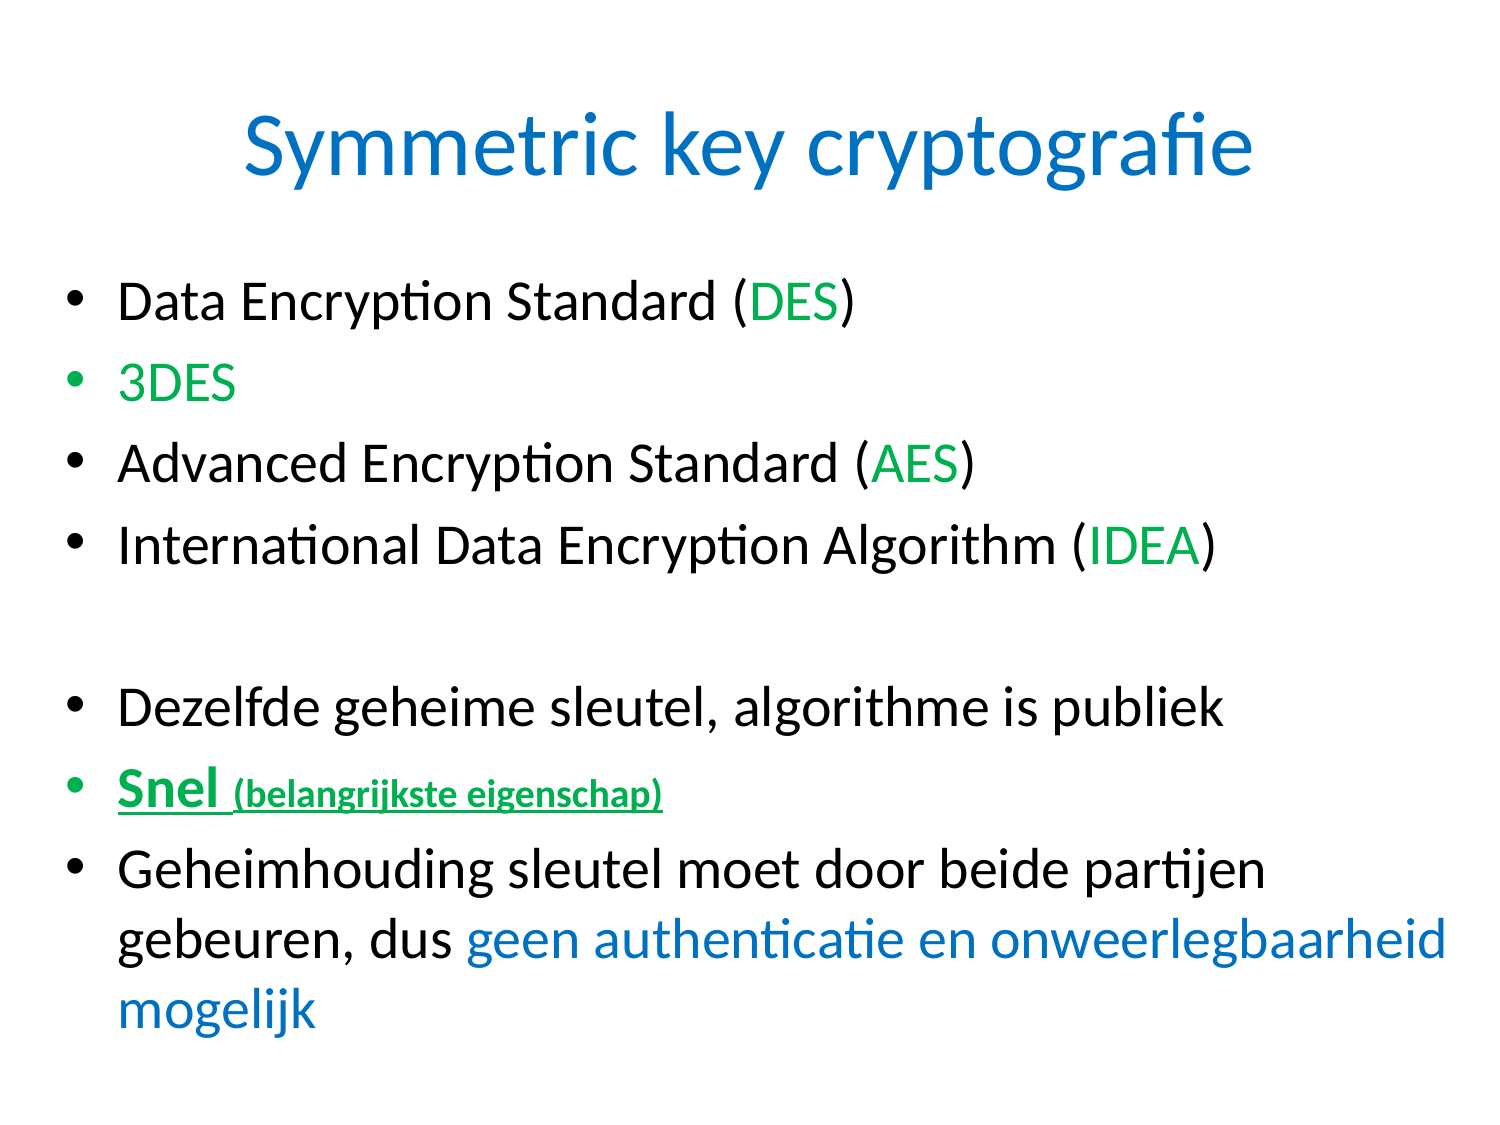

# Symmetric key cryptografie
Data Encryption Standard (DES)
3DES
Advanced Encryption Standard (AES)
International Data Encryption Algorithm (IDEA)

Dezelfde geheime sleutel, algorithme is publiek
Snel (belangrijkste eigenschap)
Geheimhouding sleutel moet door beide partijen gebeuren, dus geen authenticatie en onweerlegbaarheid mogelijk